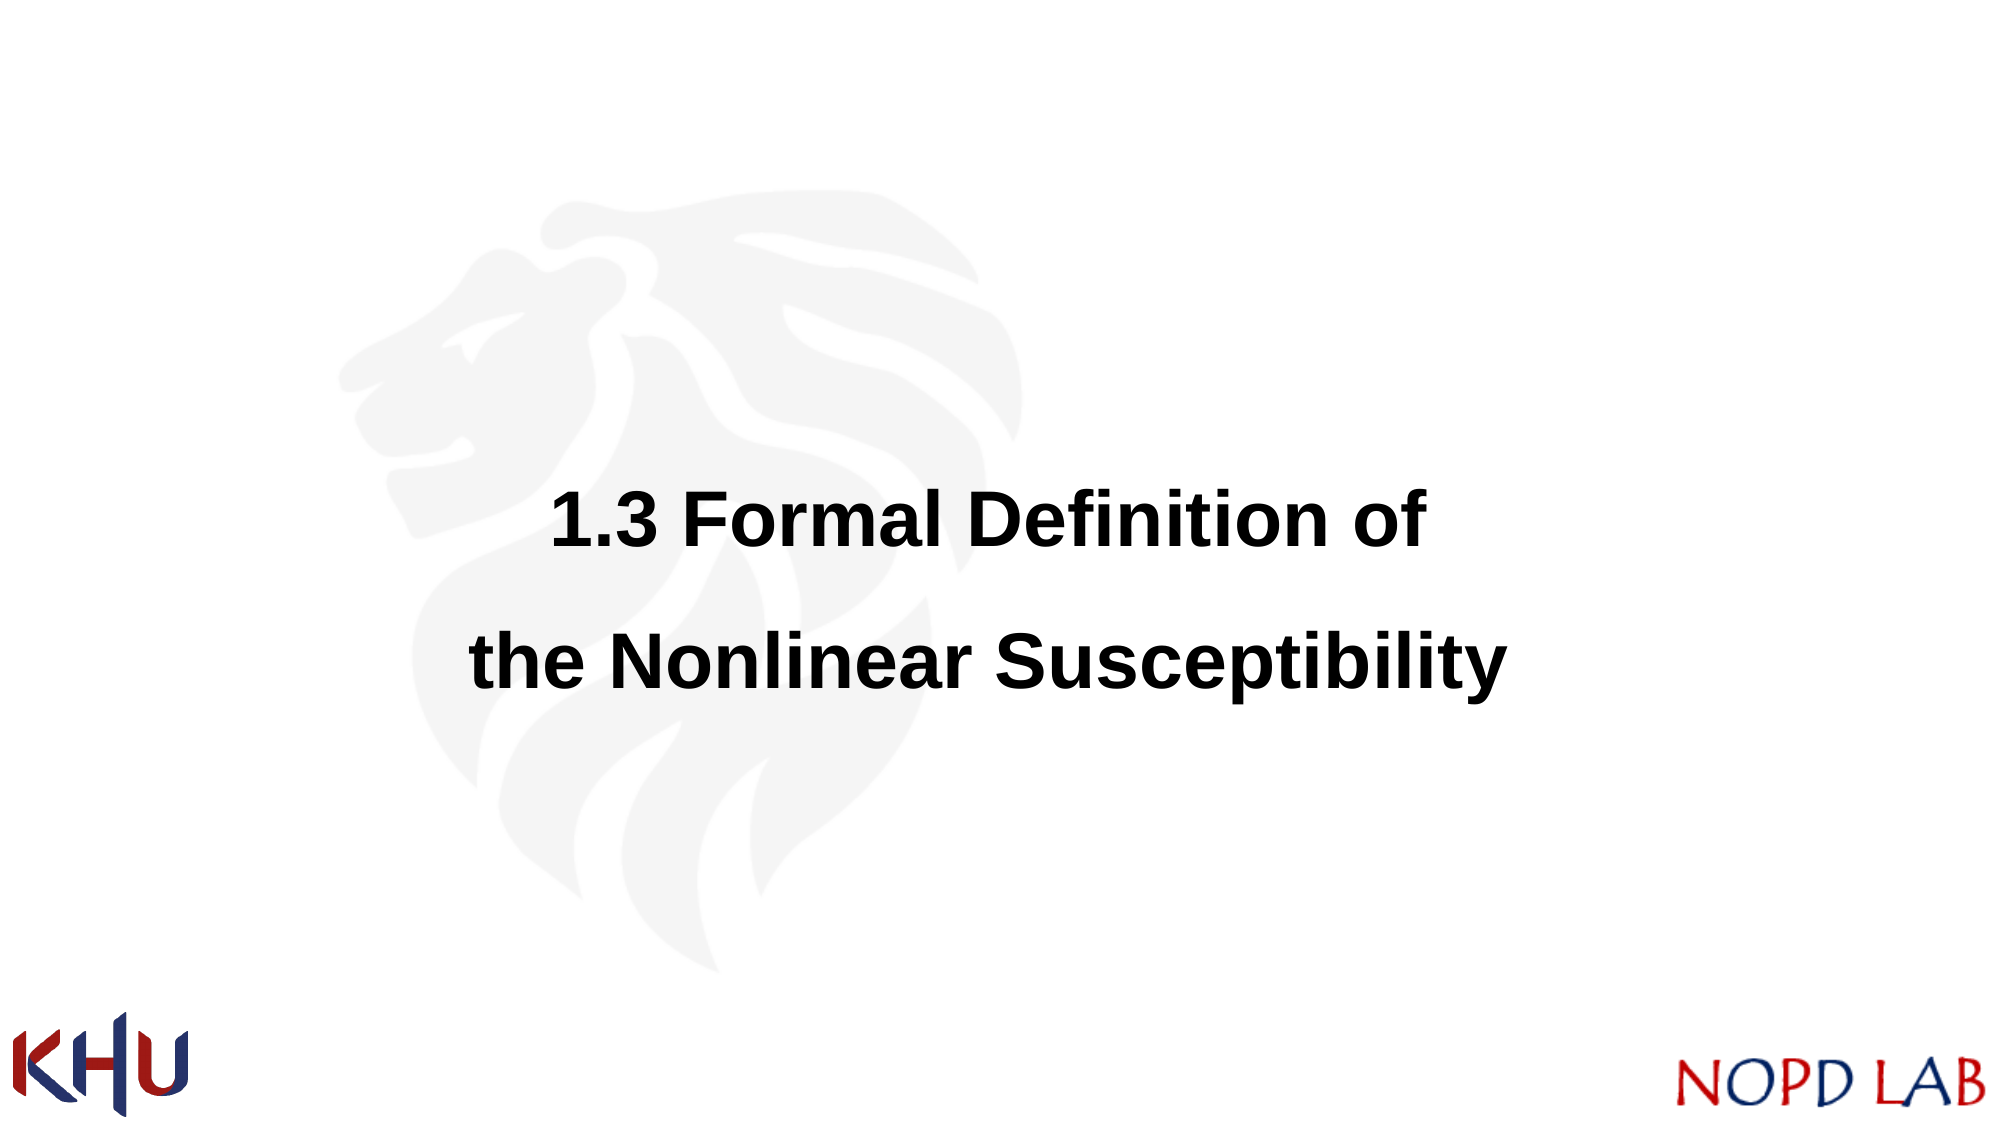

# 1.3 Formal Definition of the Nonlinear Susceptibility